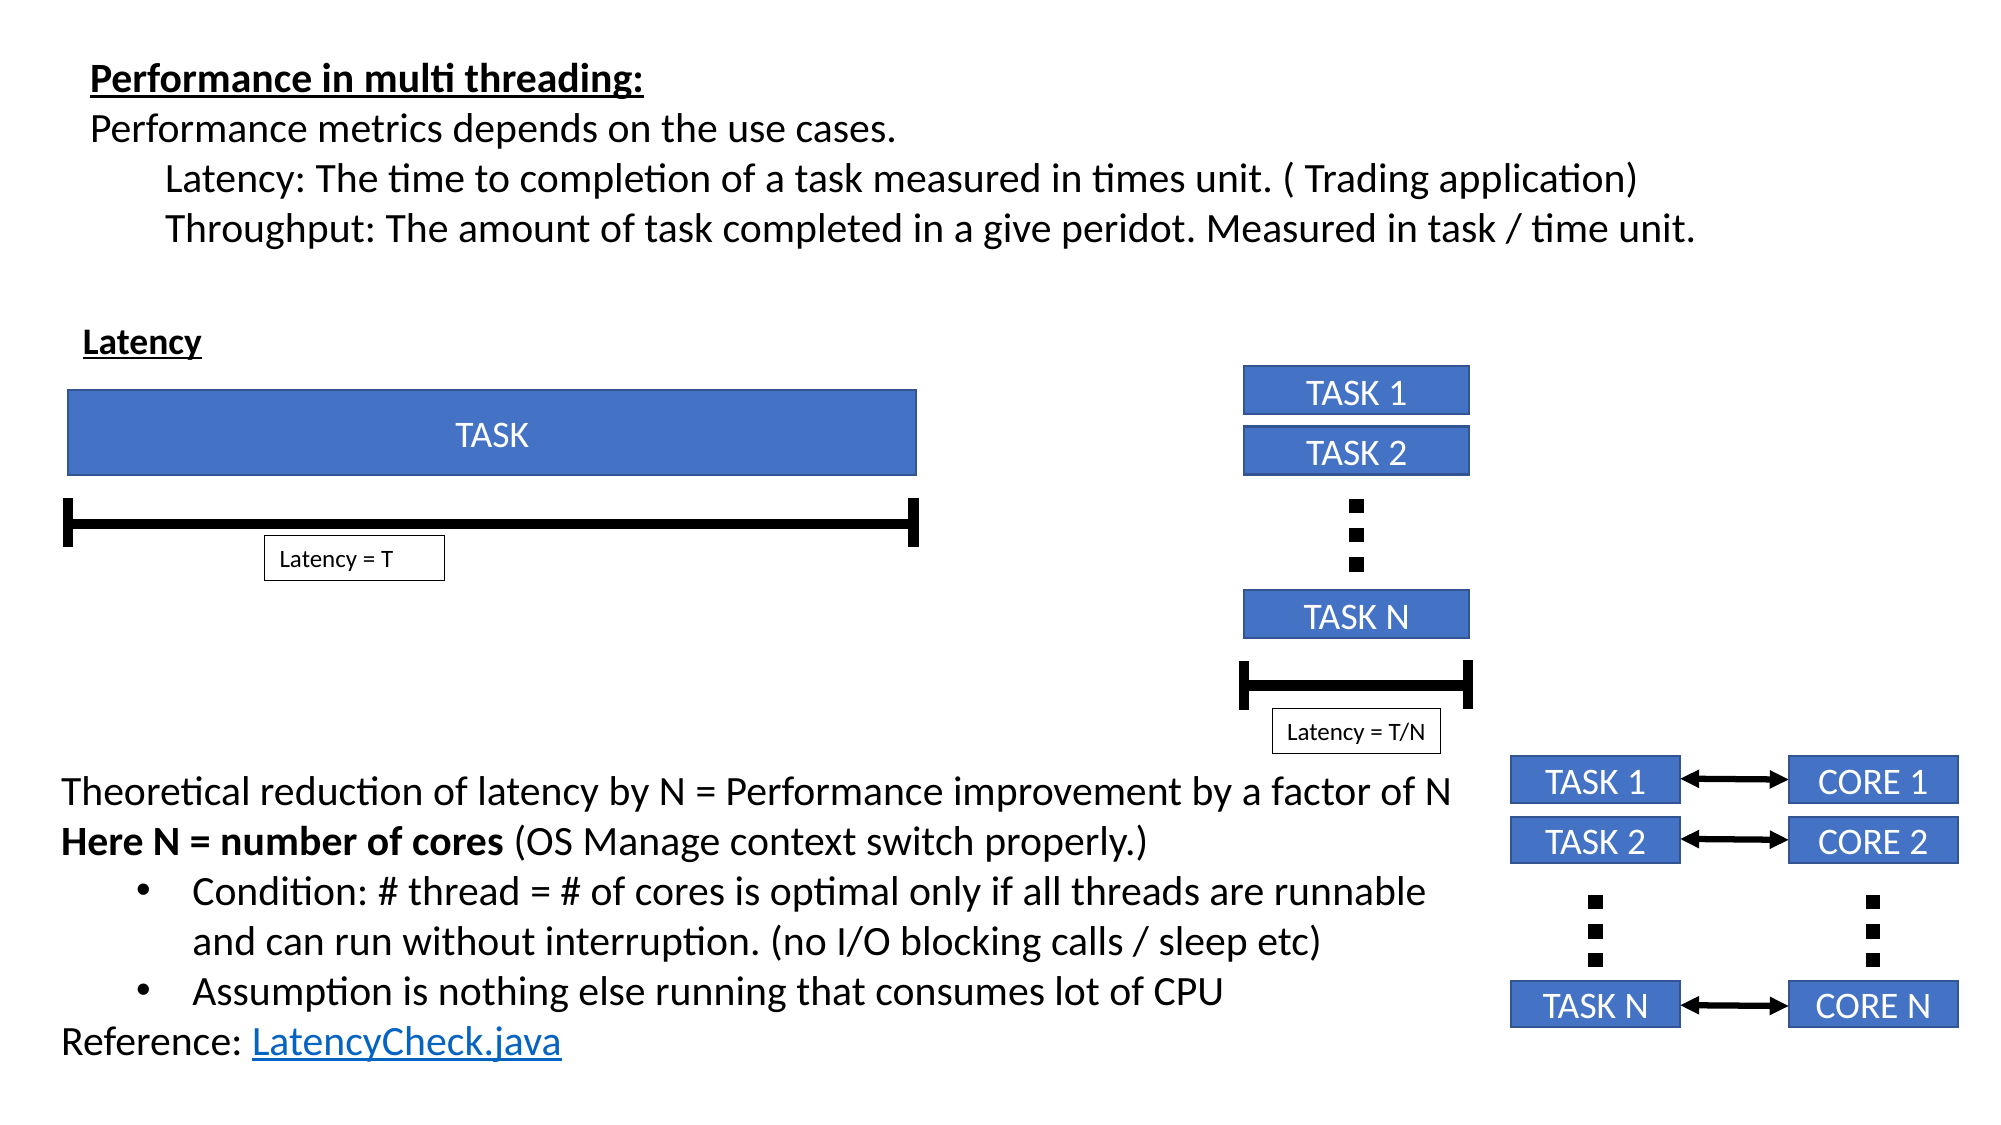

Performance in multi threading:
Performance metrics depends on the use cases.
Latency: The time to completion of a task measured in times unit. ( Trading application)
Throughput: The amount of task completed in a give peridot. Measured in task / time unit.
Latency
TASK 1
TASK
TASK 2
Latency = T
TASK N
Latency = T/N
Theoretical reduction of latency by N = Performance improvement by a factor of N
Here N = number of cores (OS Manage context switch properly.)
Condition: # thread = # of cores is optimal only if all threads are runnable and can run without interruption. (no I/O blocking calls / sleep etc)
Assumption is nothing else running that consumes lot of CPU
Reference: LatencyCheck.java
TASK 1
CORE 1
TASK 2
CORE 2
TASK N
CORE N